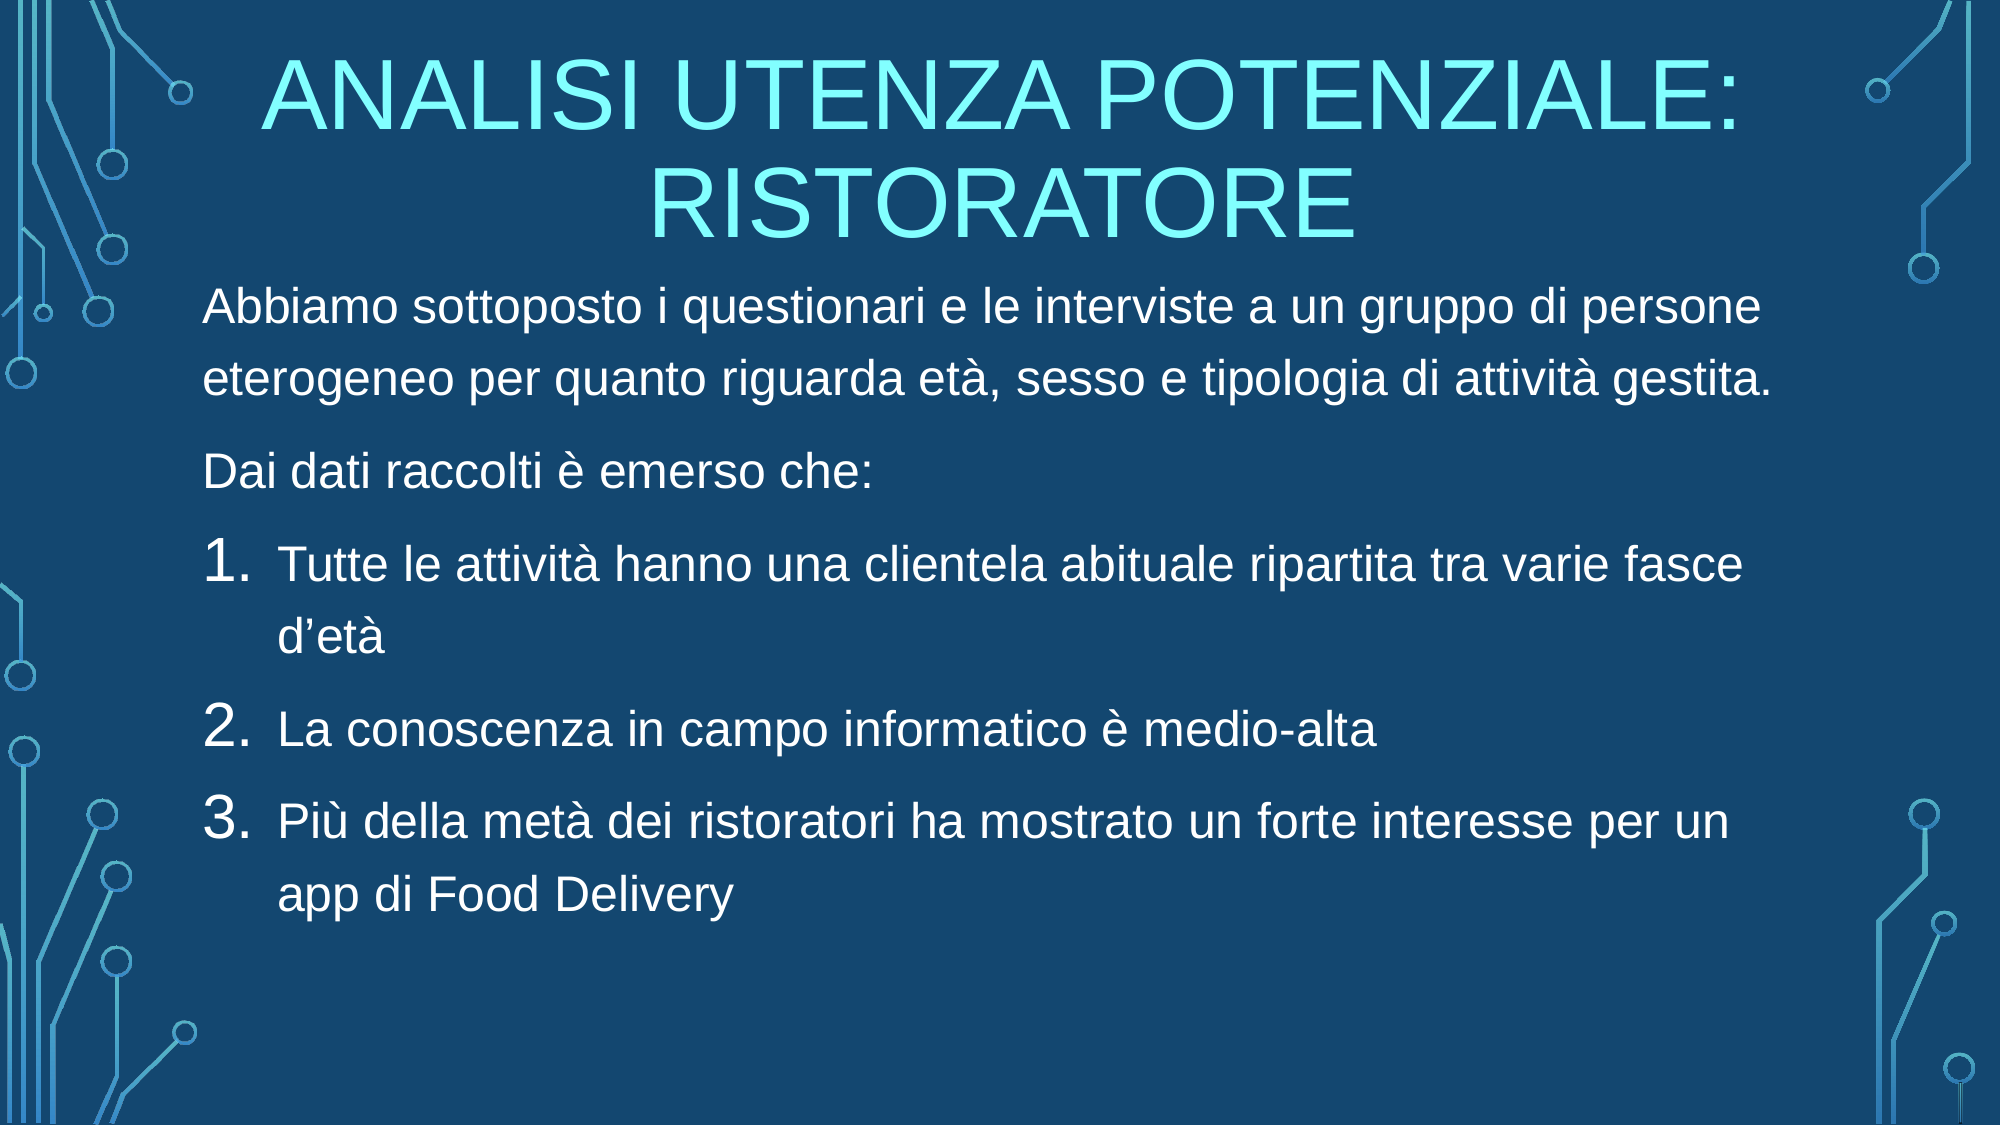

# Analisi utenza potenziale: ristoratore
Abbiamo sottoposto i questionari e le interviste a un gruppo di persone eterogeneo per quanto riguarda età, sesso e tipologia di attività gestita.
Dai dati raccolti è emerso che:
Tutte le attività hanno una clientela abituale ripartita tra varie fasce d’età
La conoscenza in campo informatico è medio-alta
Più della metà dei ristoratori ha mostrato un forte interesse per un app di Food Delivery